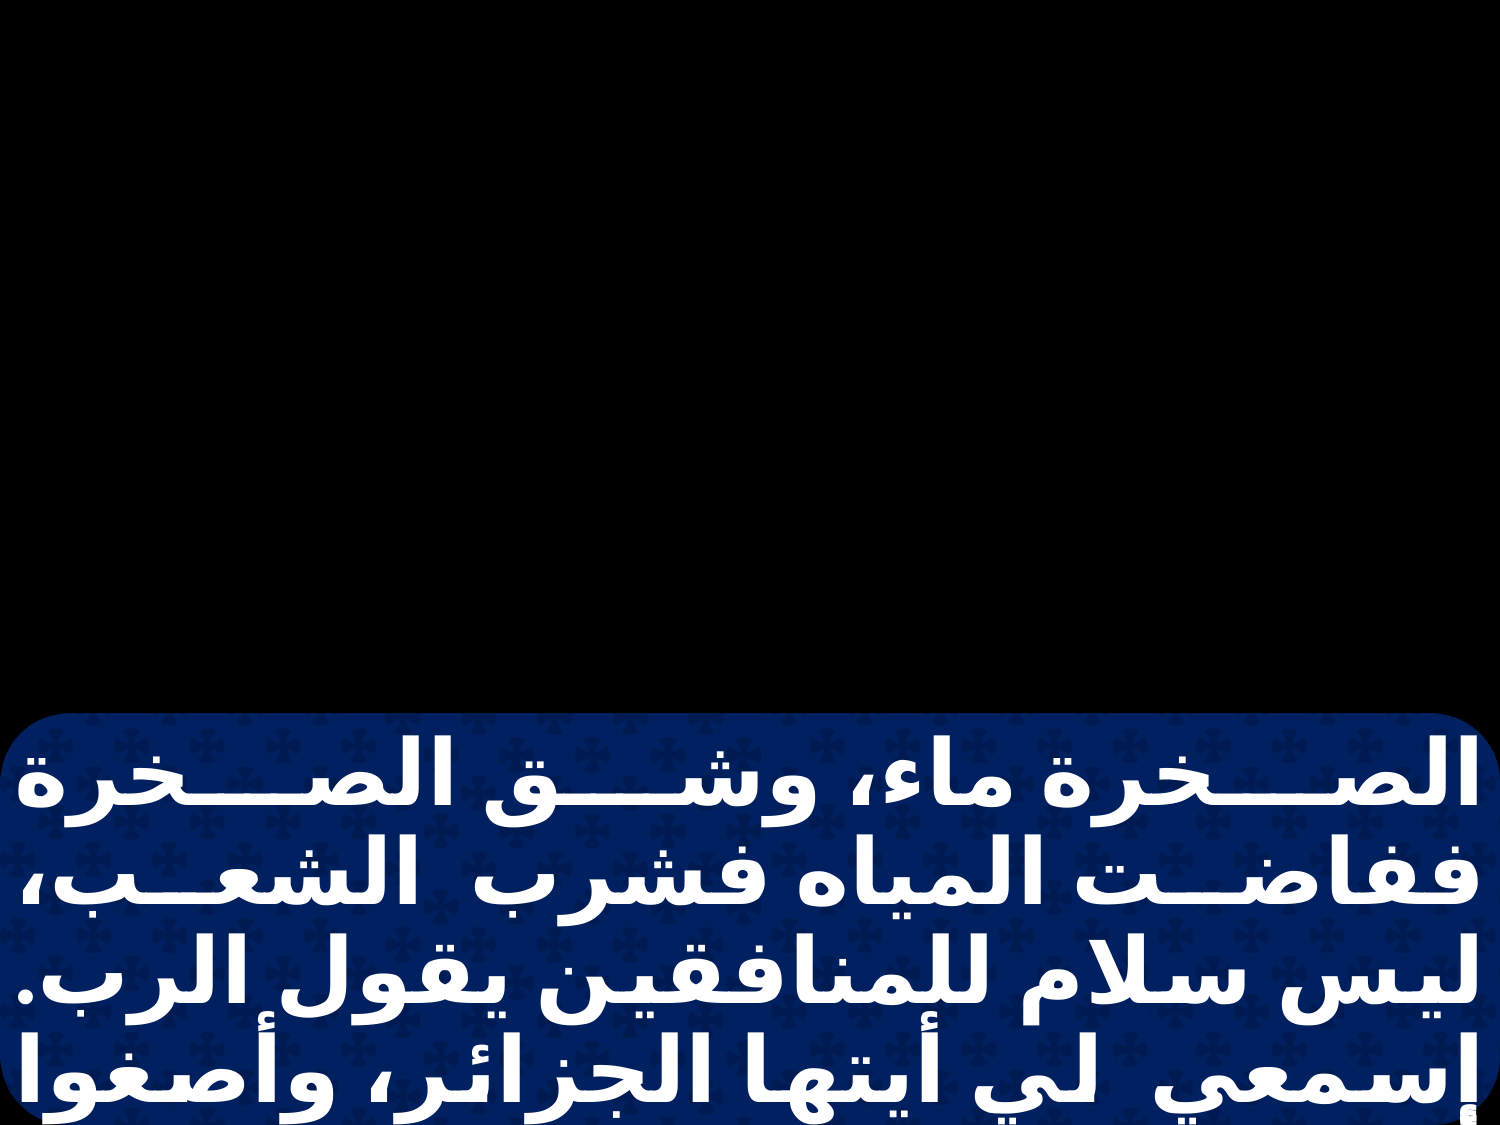

الصخرة ماء، وشق الصخرة ففاضت المياه فشرب  الشعب، ليس سلام للمنافقين يقول الرب. إسمعي  لي أيتها الجزائر، وأصغوا أيها الشعوب من بعيد.  إن الرب دعاني من البطن. وذكر اسمي من أحشاء